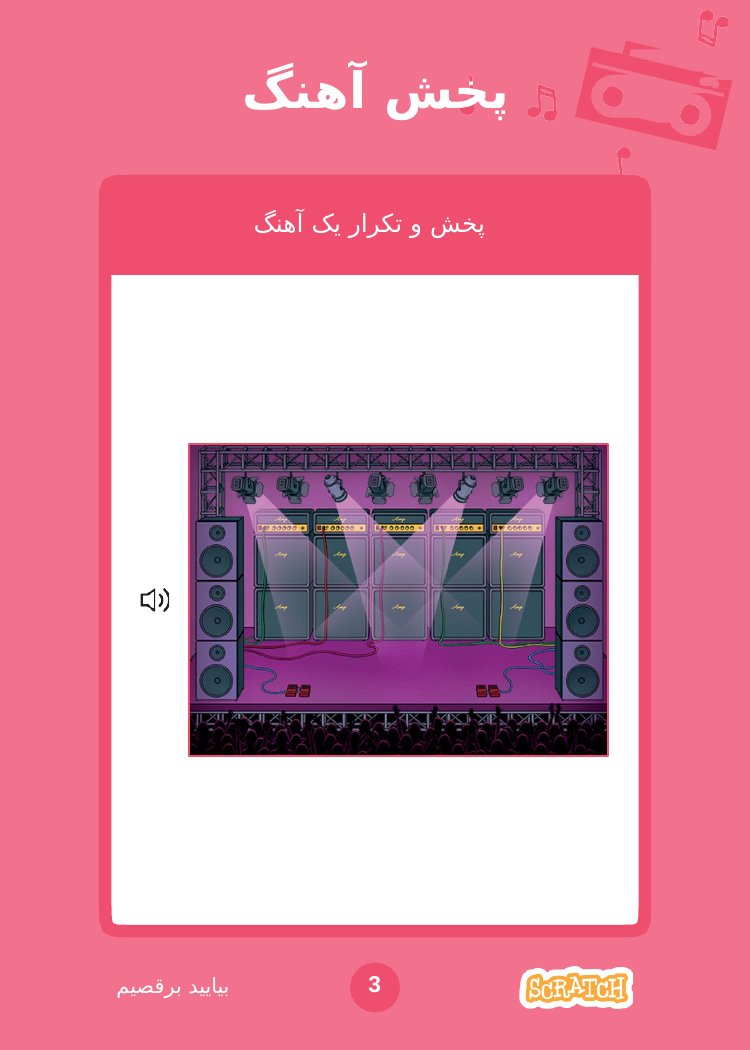

# پخش آهنگ

پخش و تکرار یک آهنگ

3
بیایید برقصیم